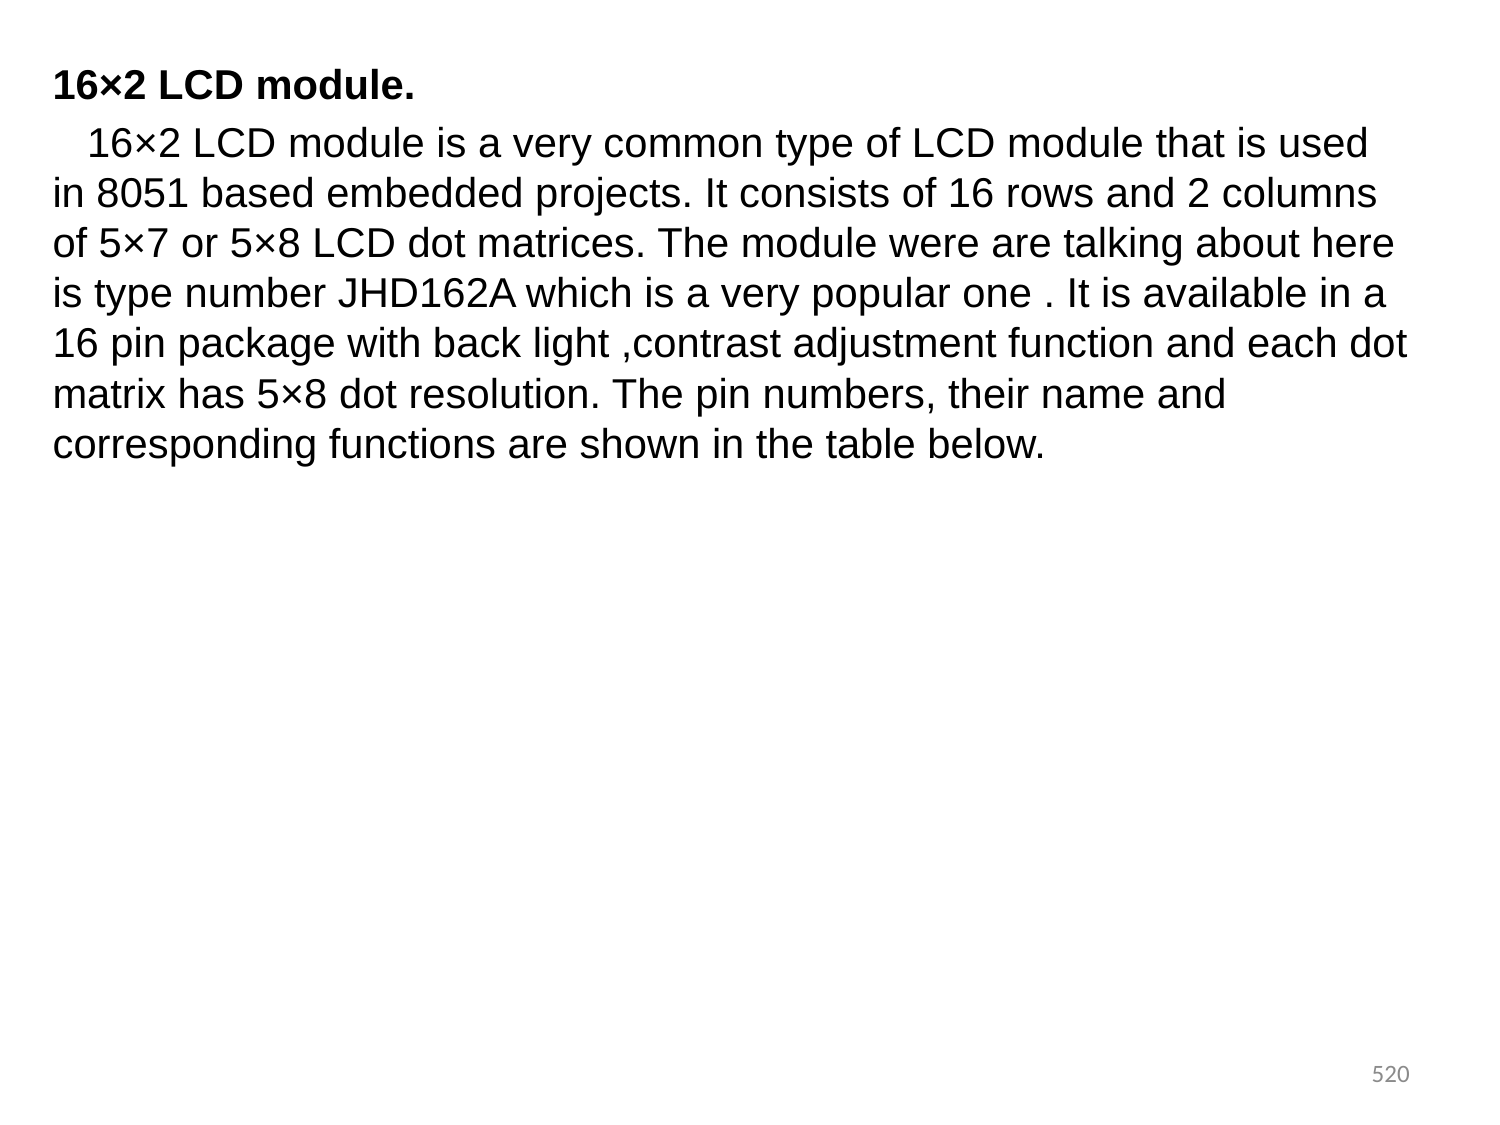

16×2 LCD module.
   16×2 LCD module is a very common type of LCD module that is used in 8051 based embedded projects. It consists of 16 rows and 2 columns of 5×7 or 5×8 LCD dot matrices. The module were are talking about here is type number JHD162A which is a very popular one . It is available in a 16 pin package with back light ,contrast adjustment function and each dot matrix has 5×8 dot resolution. The pin numbers, their name and corresponding functions are shown in the table below.
520